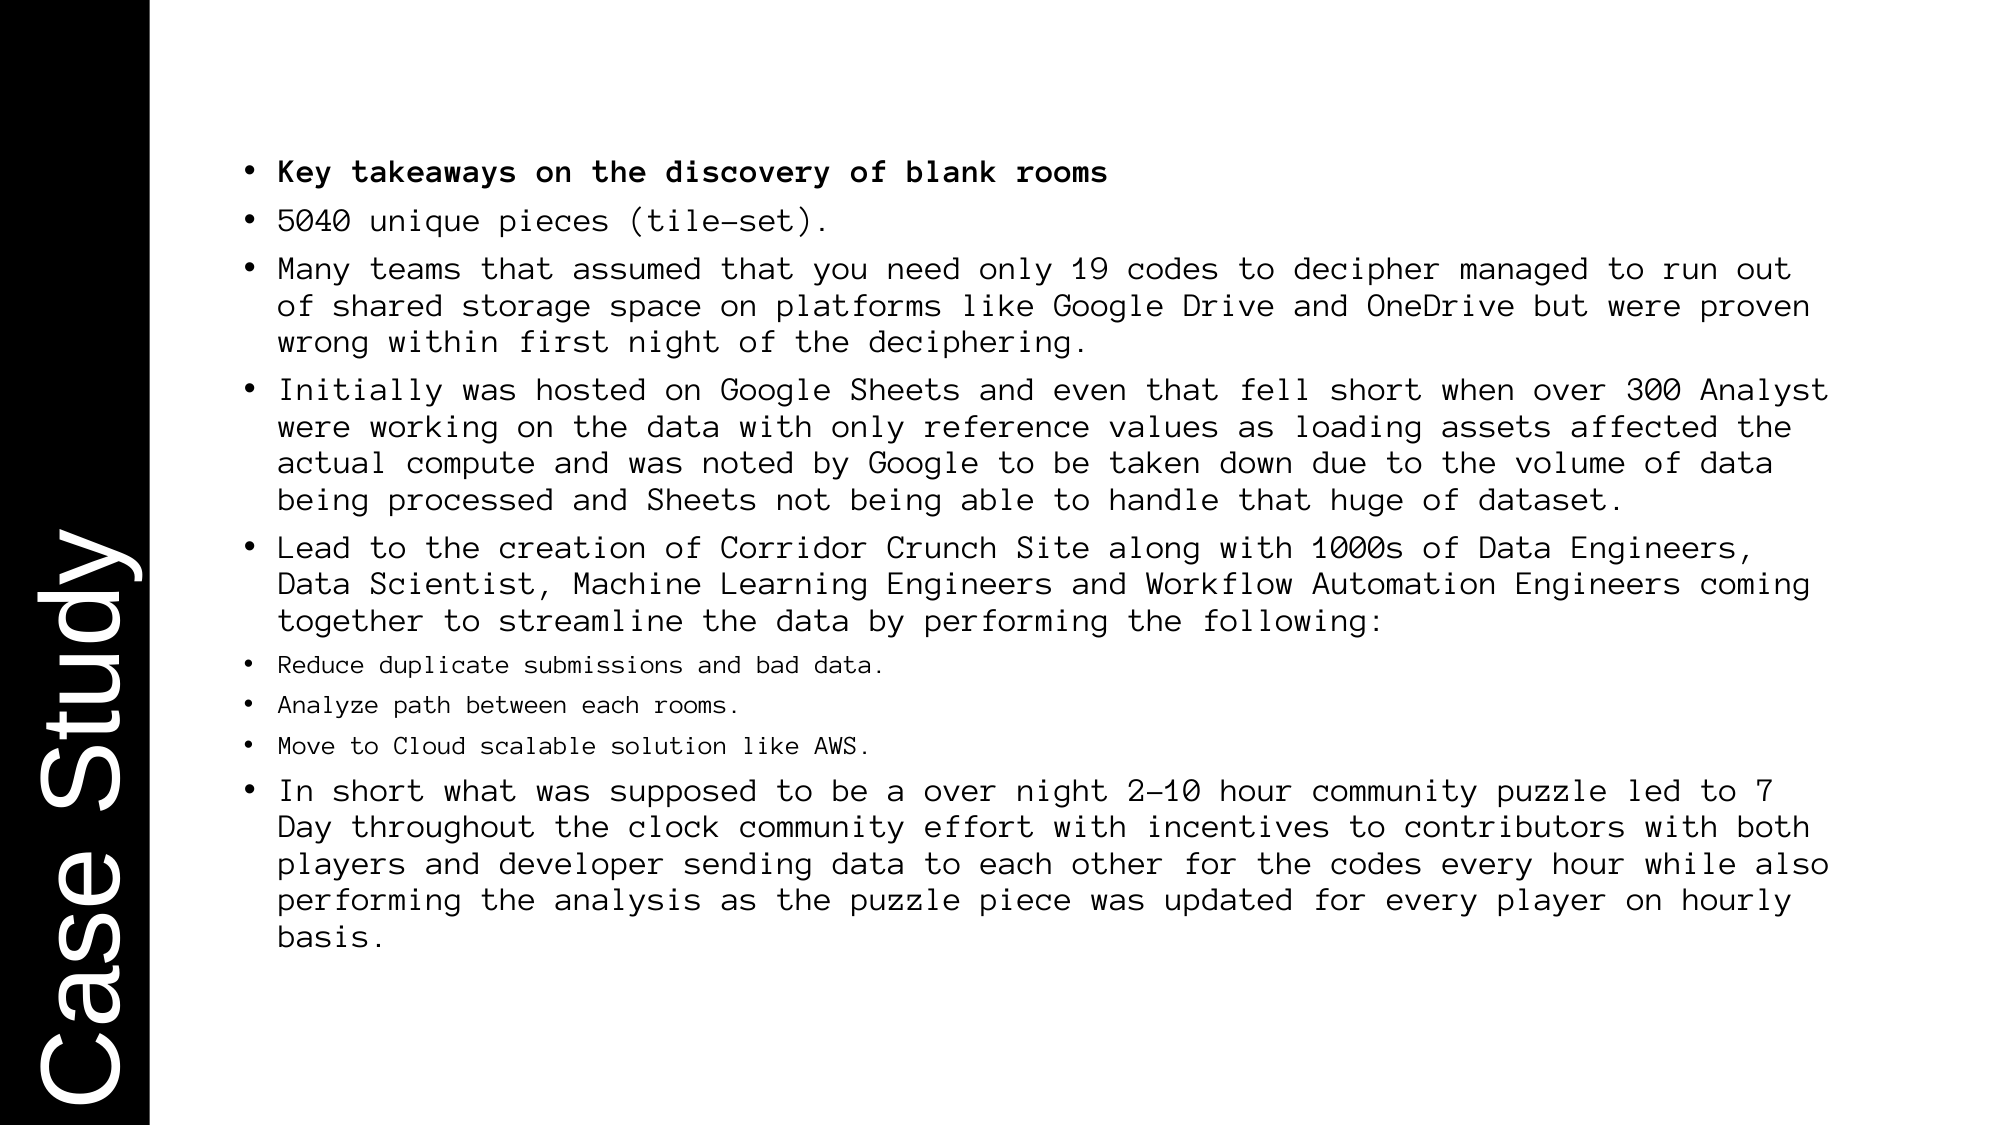

Key takeaways on the discovery of blank rooms
5040 unique pieces (tile-set).
Many teams that assumed that you need only 19 codes to decipher managed to run out of shared storage space on platforms like Google Drive and OneDrive but were proven wrong within first night of the deciphering.
Initially was hosted on Google Sheets and even that fell short when over 300 Analyst were working on the data with only reference values as loading assets affected the actual compute and was noted by Google to be taken down due to the volume of data being processed and Sheets not being able to handle that huge of dataset.
Lead to the creation of Corridor Crunch Site along with 1000s of Data Engineers, Data Scientist, Machine Learning Engineers and Workflow Automation Engineers coming together to streamline the data by performing the following:
Reduce duplicate submissions and bad data.
Analyze path between each rooms.
Move to Cloud scalable solution like AWS.
In short what was supposed to be a over night 2-10 hour community puzzle led to 7 Day throughout the clock community effort with incentives to contributors with both players and developer sending data to each other for the codes every hour while also performing the analysis as the puzzle piece was updated for every player on hourly basis.
Case Study